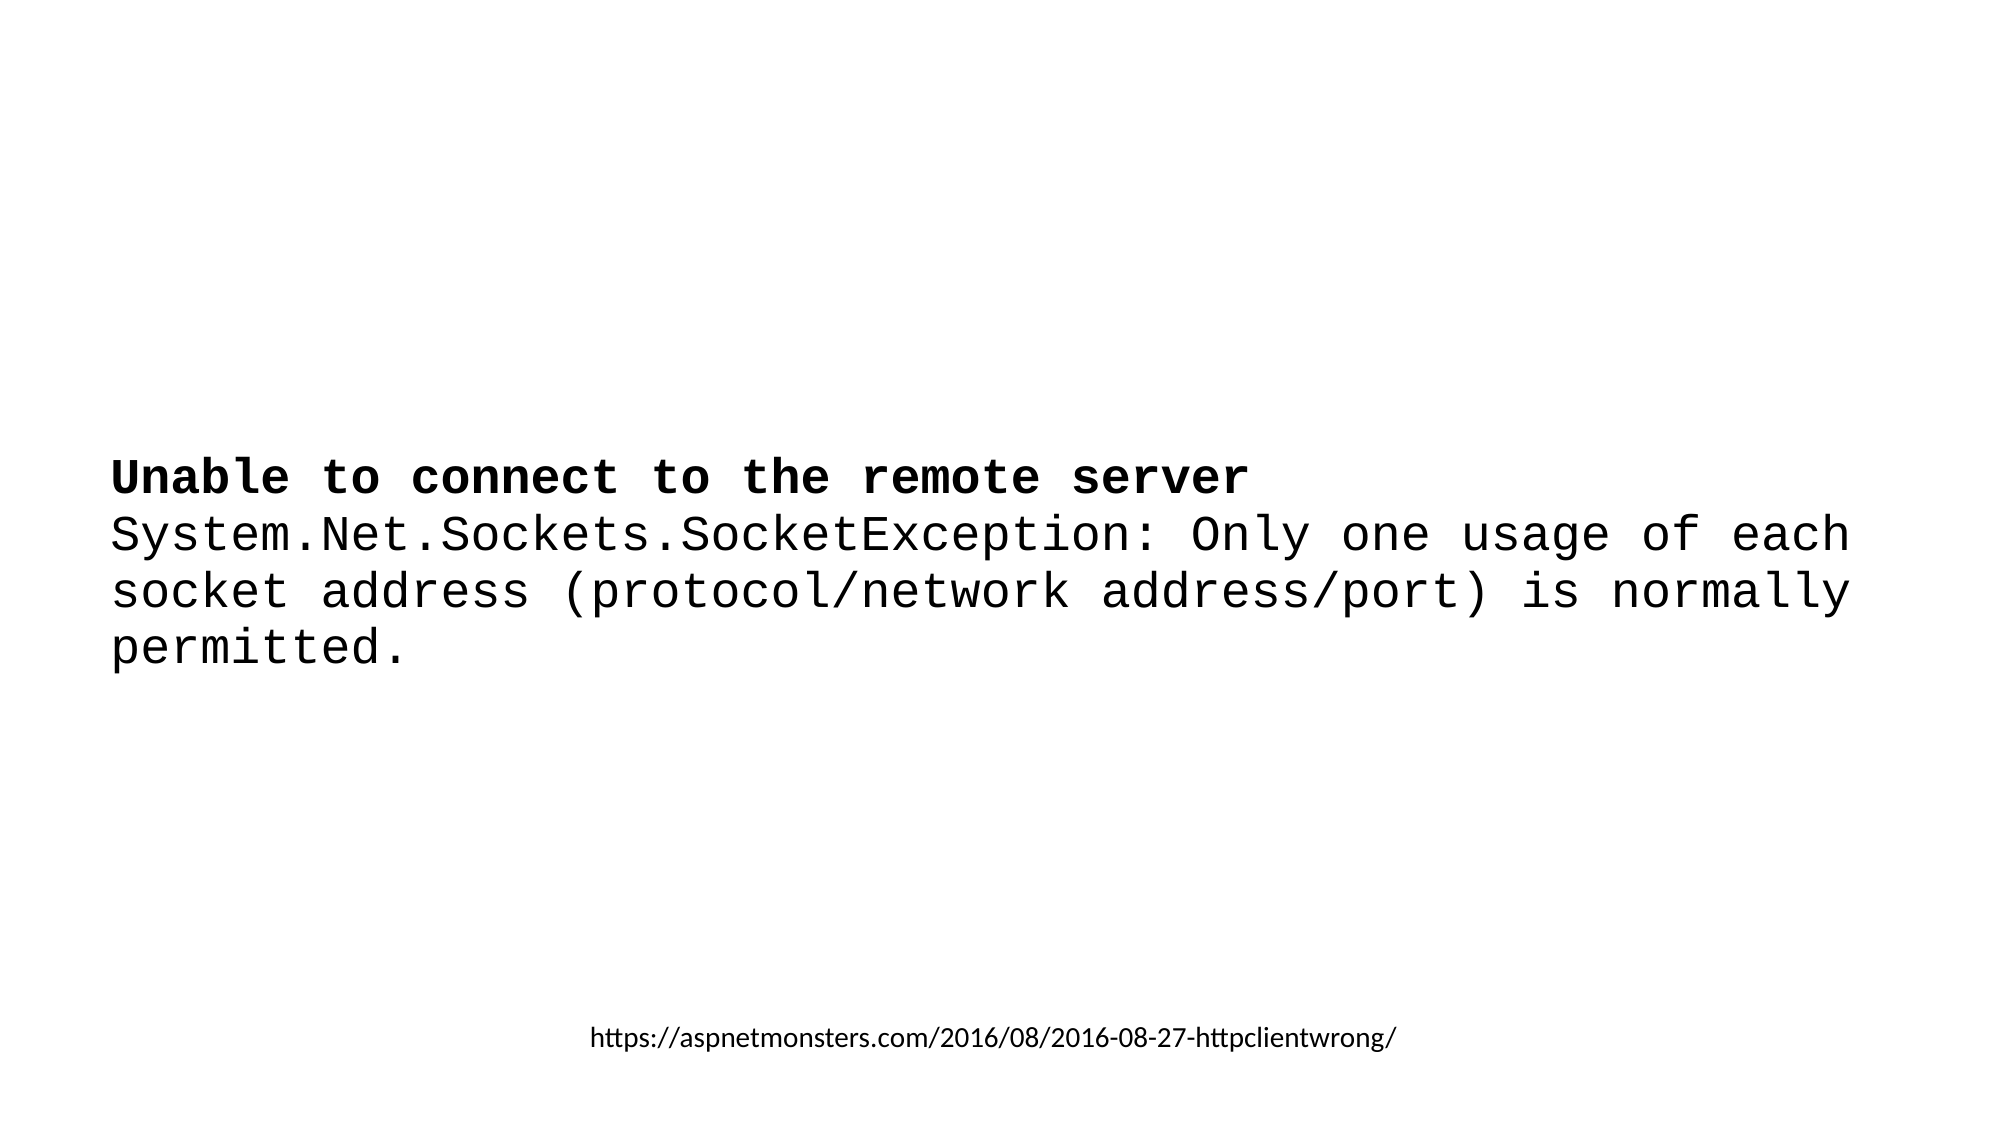

| Unable to connect to the remote server System.Net.Sockets.SocketException: Only one usage of each socket address (protocol/network address/port) is normally permitted. |
| --- |
https://aspnetmonsters.com/2016/08/2016-08-27-httpclientwrong/